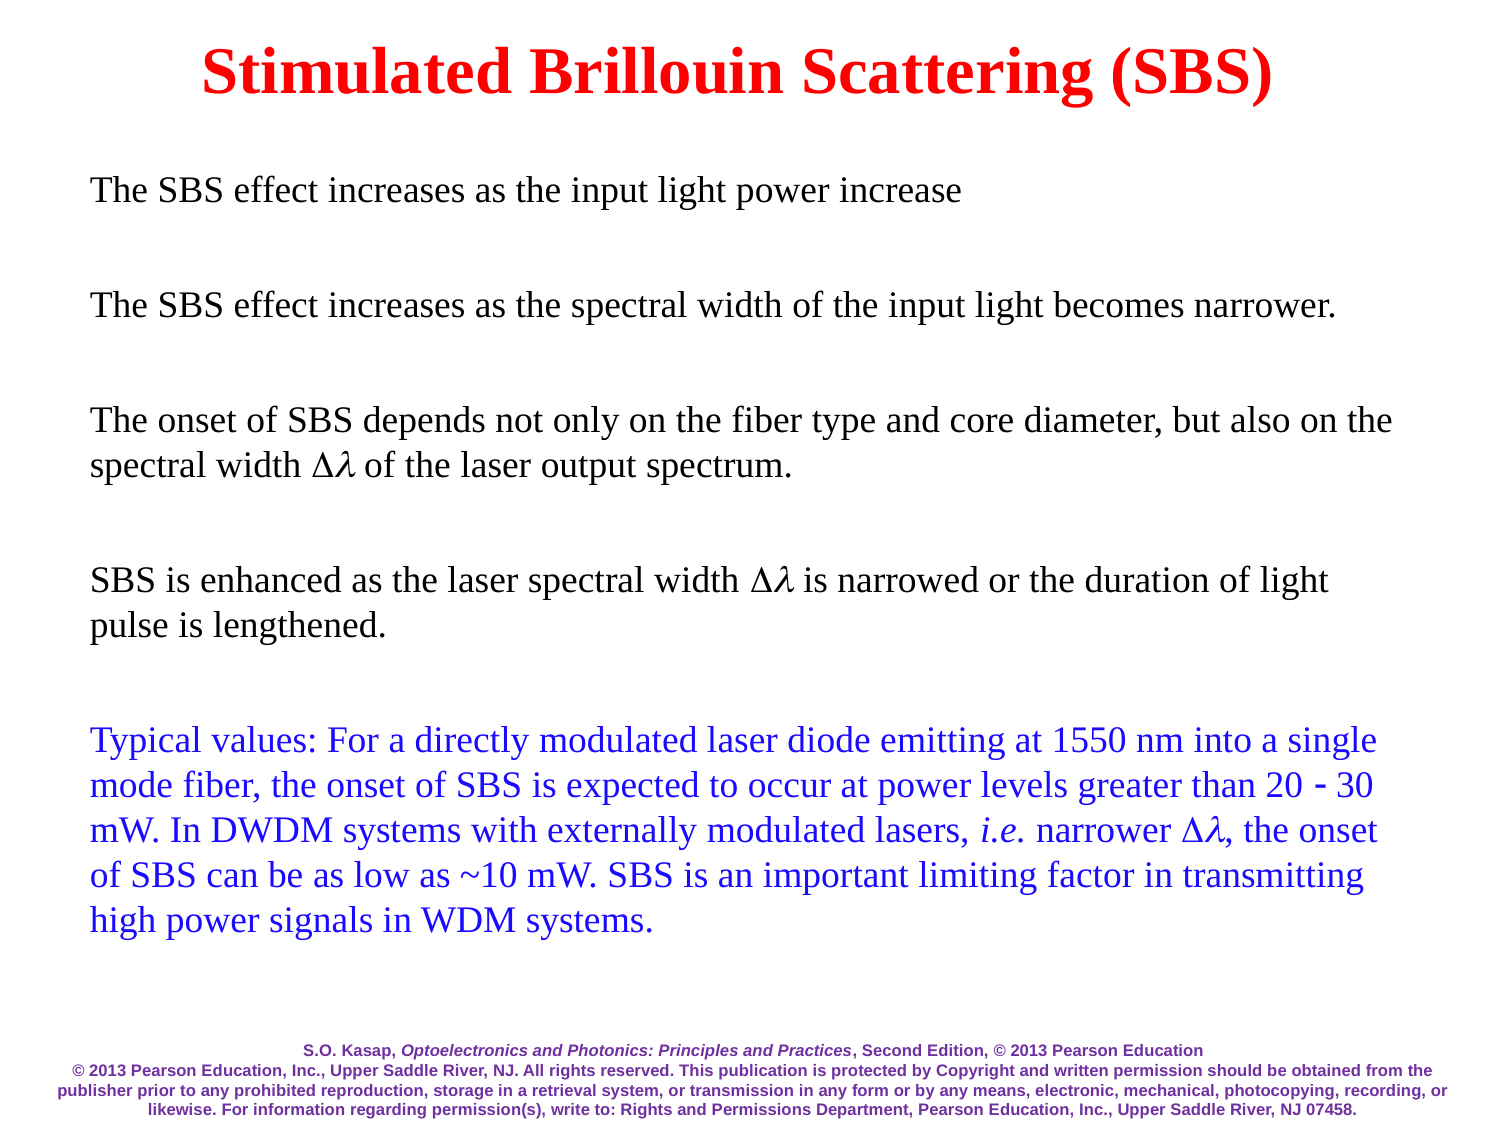

# Stimulated Brillouin Scattering (SBS)
The SBS effect increases as the input light power increase

The SBS effect increases as the spectral width of the input light becomes narrower.

The onset of SBS depends not only on the fiber type and core diameter, but also on the spectral width Δλ of the laser output spectrum.

SBS is enhanced as the laser spectral width Δλ is narrowed or the duration of light pulse is lengthened.

Typical values: For a directly modulated laser diode emitting at 1550 nm into a single mode fiber, the onset of SBS is expected to occur at power levels greater than 20 − 30 mW. In DWDM systems with externally modulated lasers, i.e. narrower Δλ, the onset of SBS can be as low as ~10 mW. SBS is an important limiting factor in transmitting high power signals in WDM systems.